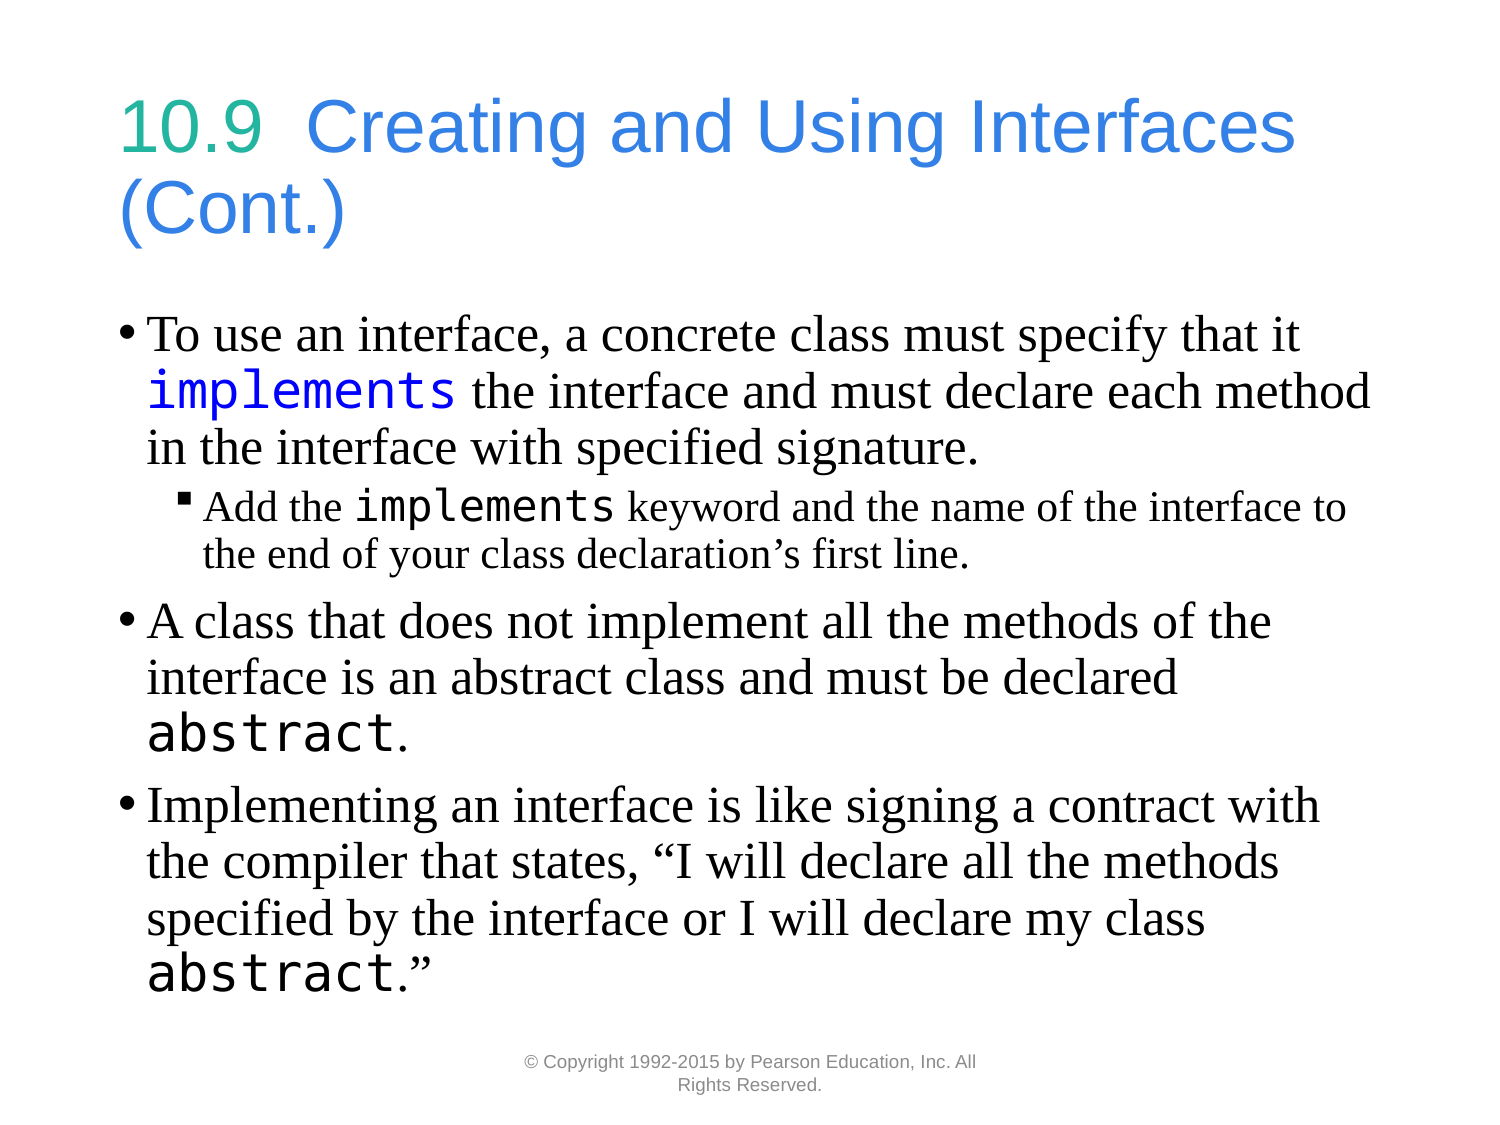

# 10.9  Creating and Using Interfaces (Cont.)
To use an interface, a concrete class must specify that it implements the interface and must declare each method in the interface with specified signature.
Add the implements keyword and the name of the interface to the end of your class declaration’s first line.
A class that does not implement all the methods of the interface is an abstract class and must be declared abstract.
Implementing an interface is like signing a contract with the compiler that states, “I will declare all the methods specified by the interface or I will declare my class abstract.”
© Copyright 1992-2015 by Pearson Education, Inc. All Rights Reserved.